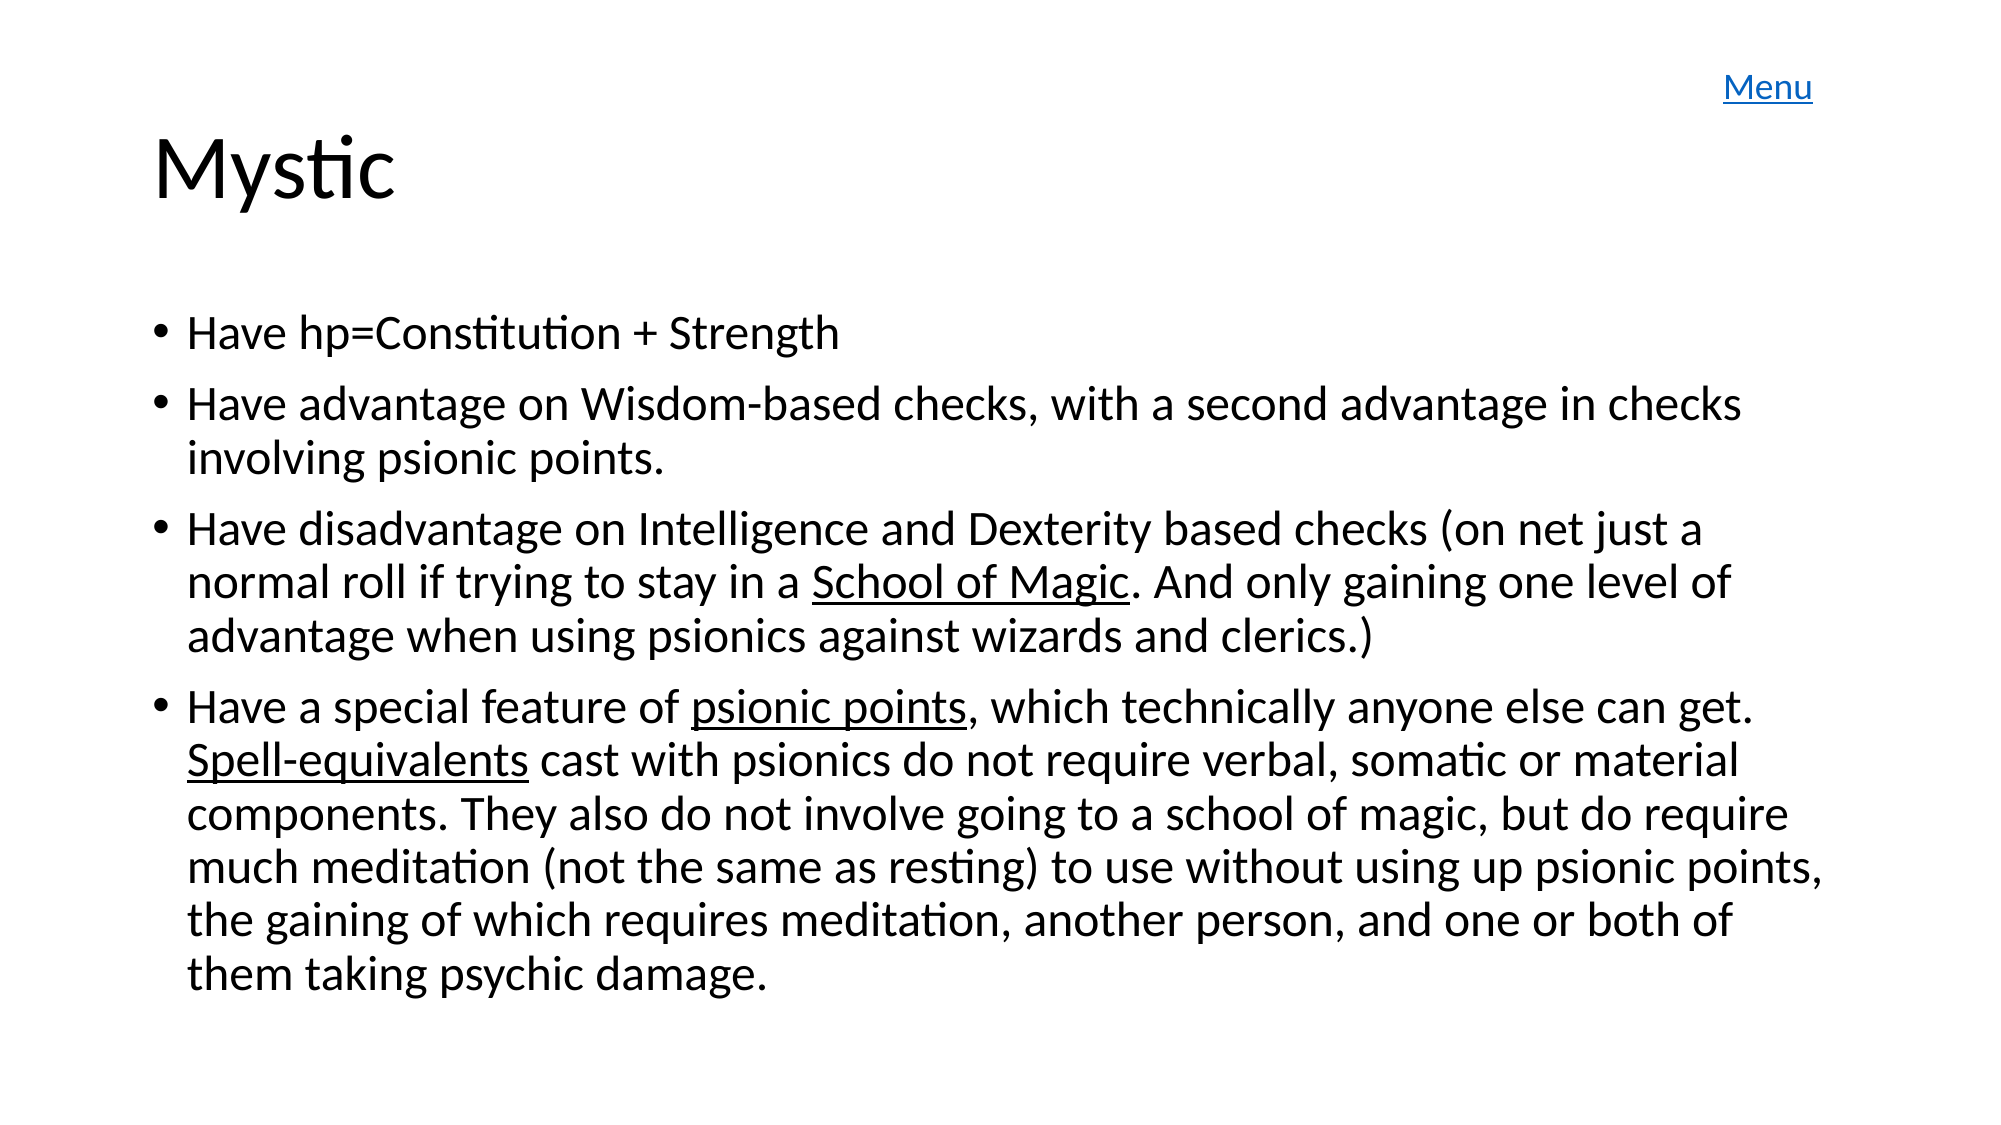

Menu
# Mystic
Have hp=Constitution + Strength
Have advantage on Wisdom-based checks, with a second advantage in checks involving psionic points.
Have disadvantage on Intelligence and Dexterity based checks (on net just a normal roll if trying to stay in a School of Magic. And only gaining one level of advantage when using psionics against wizards and clerics.)
Have a special feature of psionic points, which technically anyone else can get. Spell-equivalents cast with psionics do not require verbal, somatic or material components. They also do not involve going to a school of magic, but do require much meditation (not the same as resting) to use without using up psionic points, the gaining of which requires meditation, another person, and one or both of them taking psychic damage.